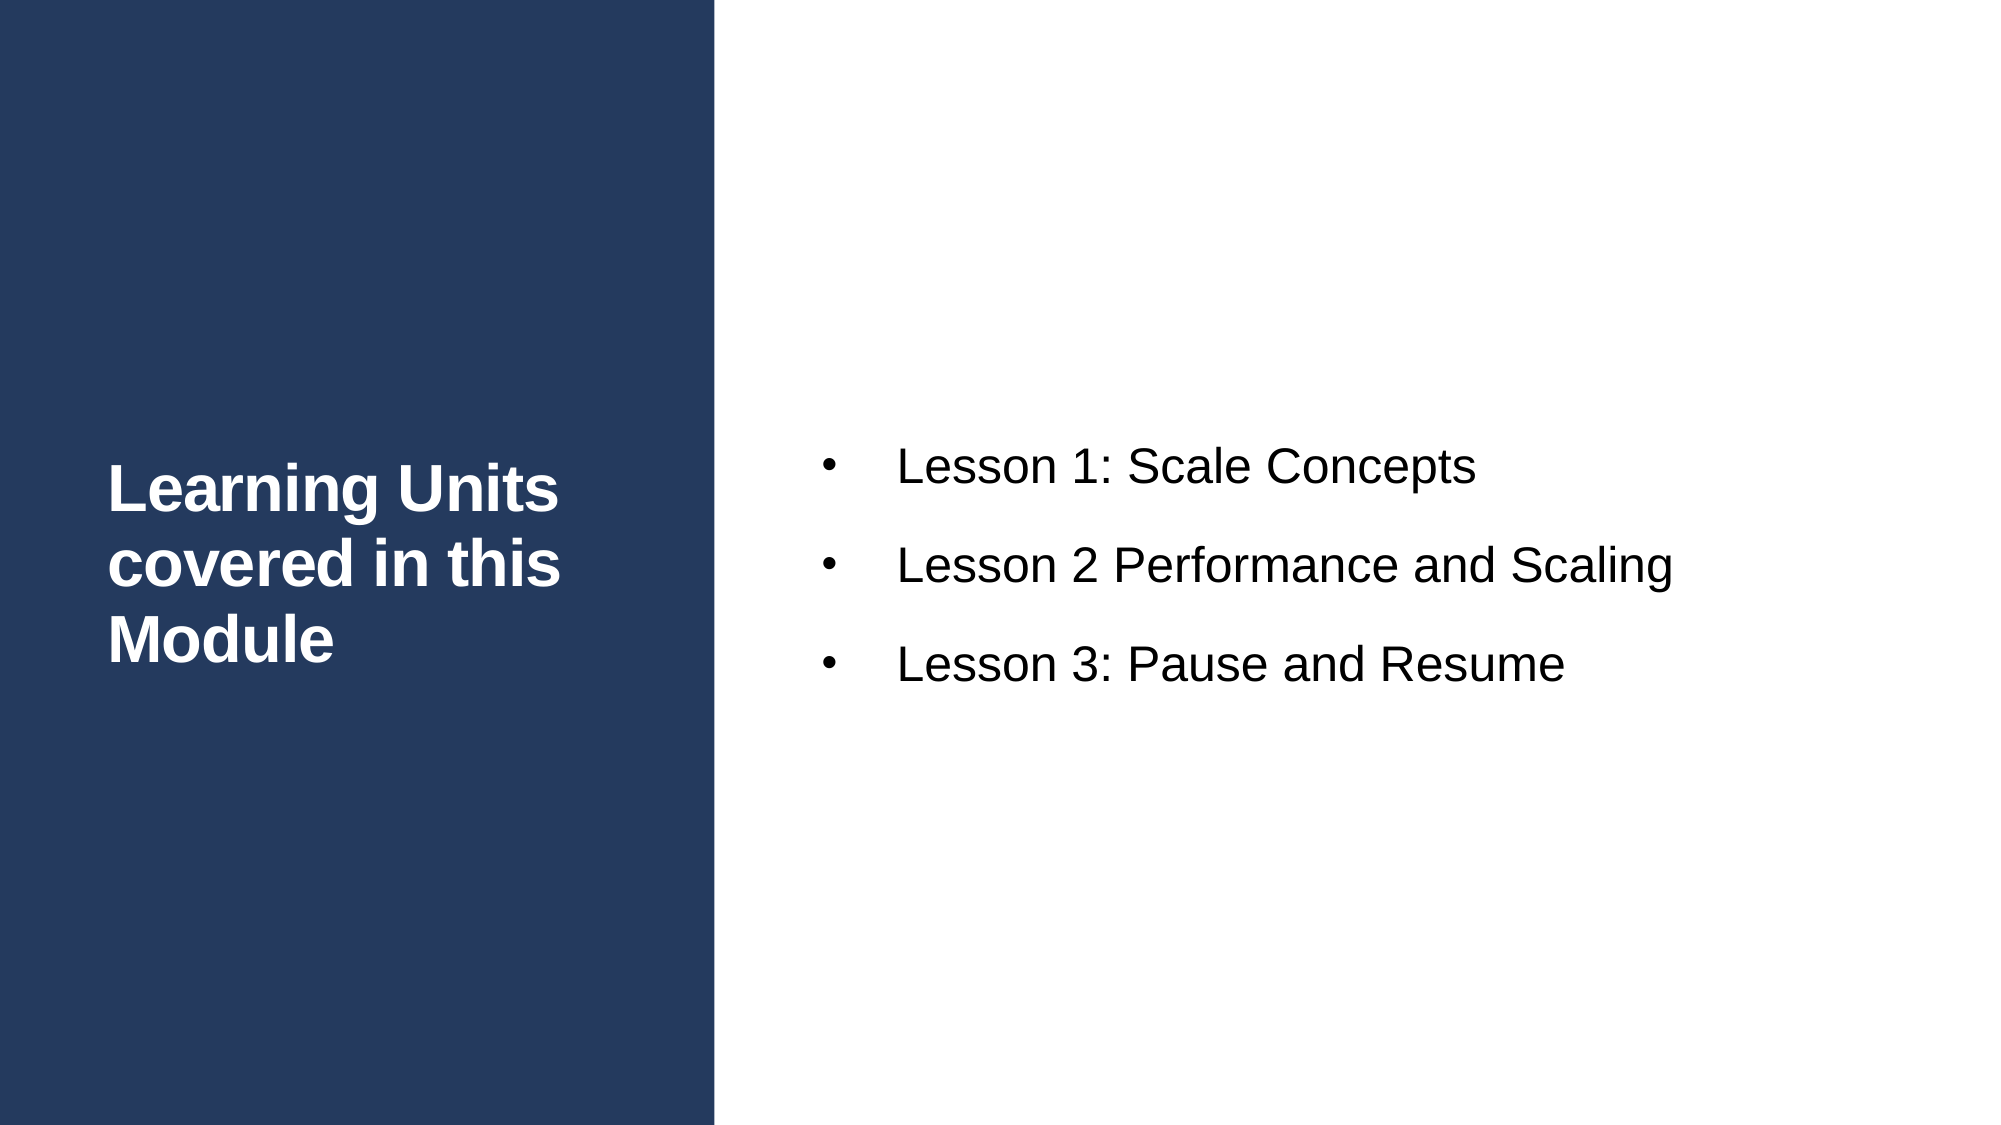

# Learning Units covered in this Module
Lesson 1: Scale Concepts
Lesson 2 Performance and Scaling
Lesson 3: Pause and Resume